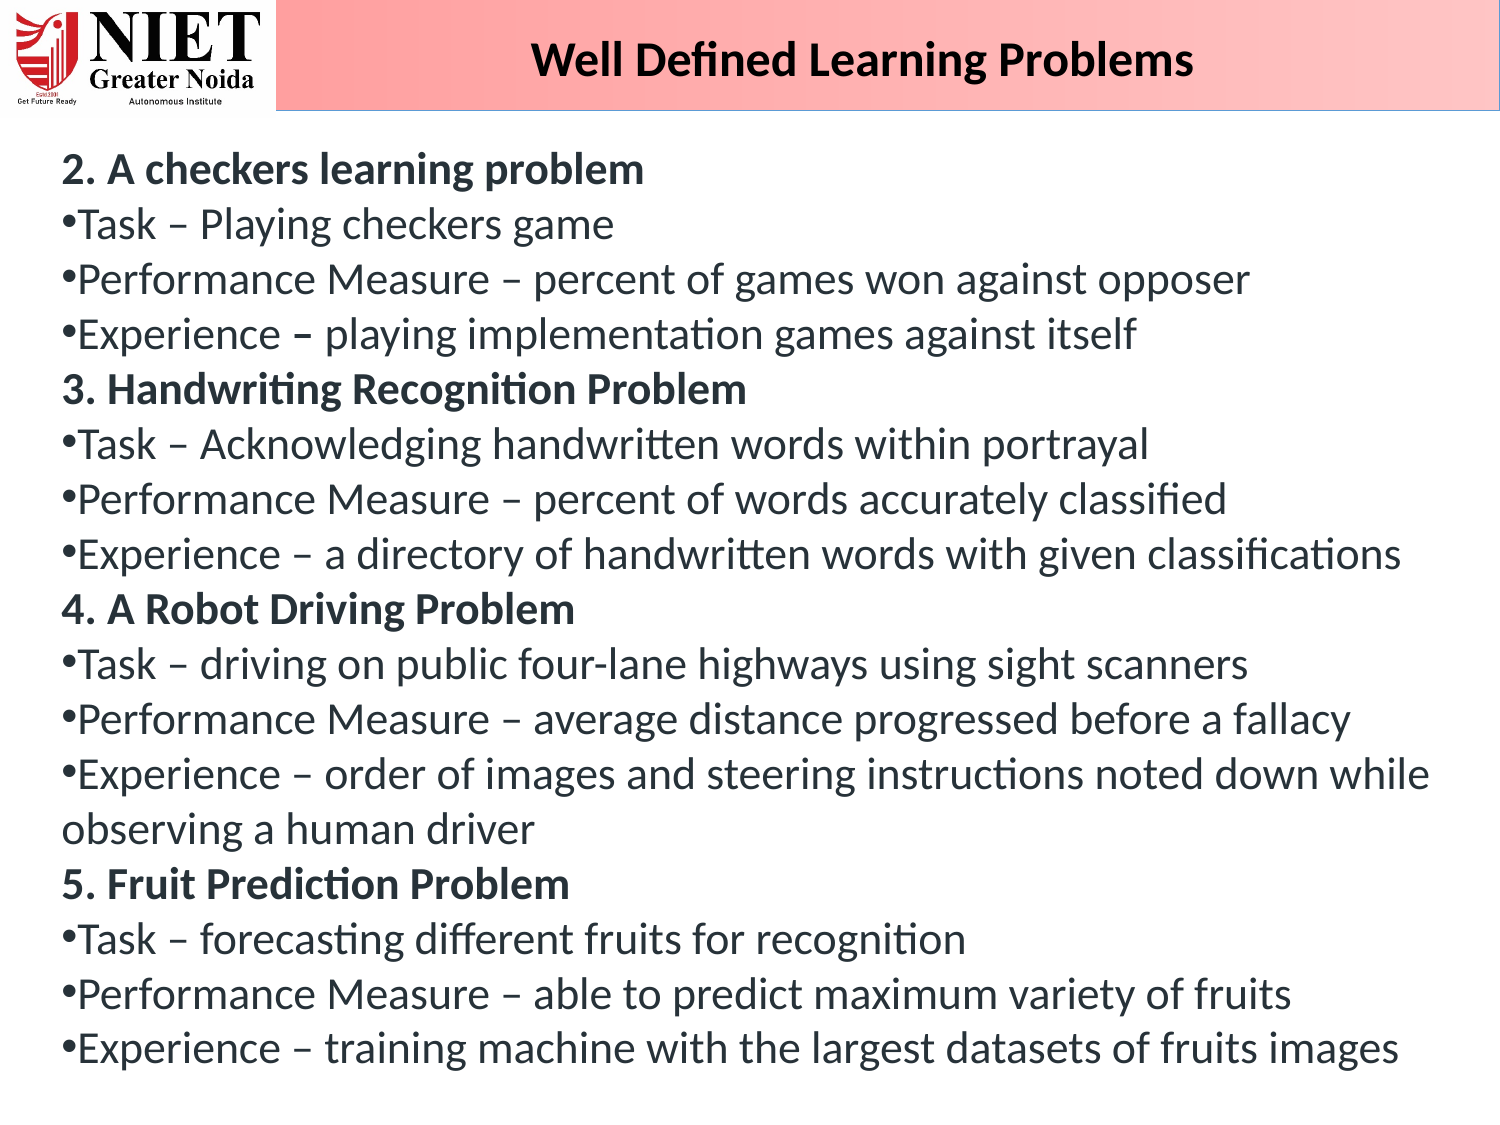

Well Defined Learning Problems
2. A checkers learning problem
Task – Playing checkers game
Performance Measure – percent of games won against opposer
Experience – playing implementation games against itself
3. Handwriting Recognition Problem
Task – Acknowledging handwritten words within portrayal
Performance Measure – percent of words accurately classified
Experience – a directory of handwritten words with given classifications
4. A Robot Driving Problem
Task – driving on public four-lane highways using sight scanners
Performance Measure – average distance progressed before a fallacy
Experience – order of images and steering instructions noted down while observing a human driver
5. Fruit Prediction Problem
Task – forecasting different fruits for recognition
Performance Measure – able to predict maximum variety of fruits
Experience – training machine with the largest datasets of fruits images